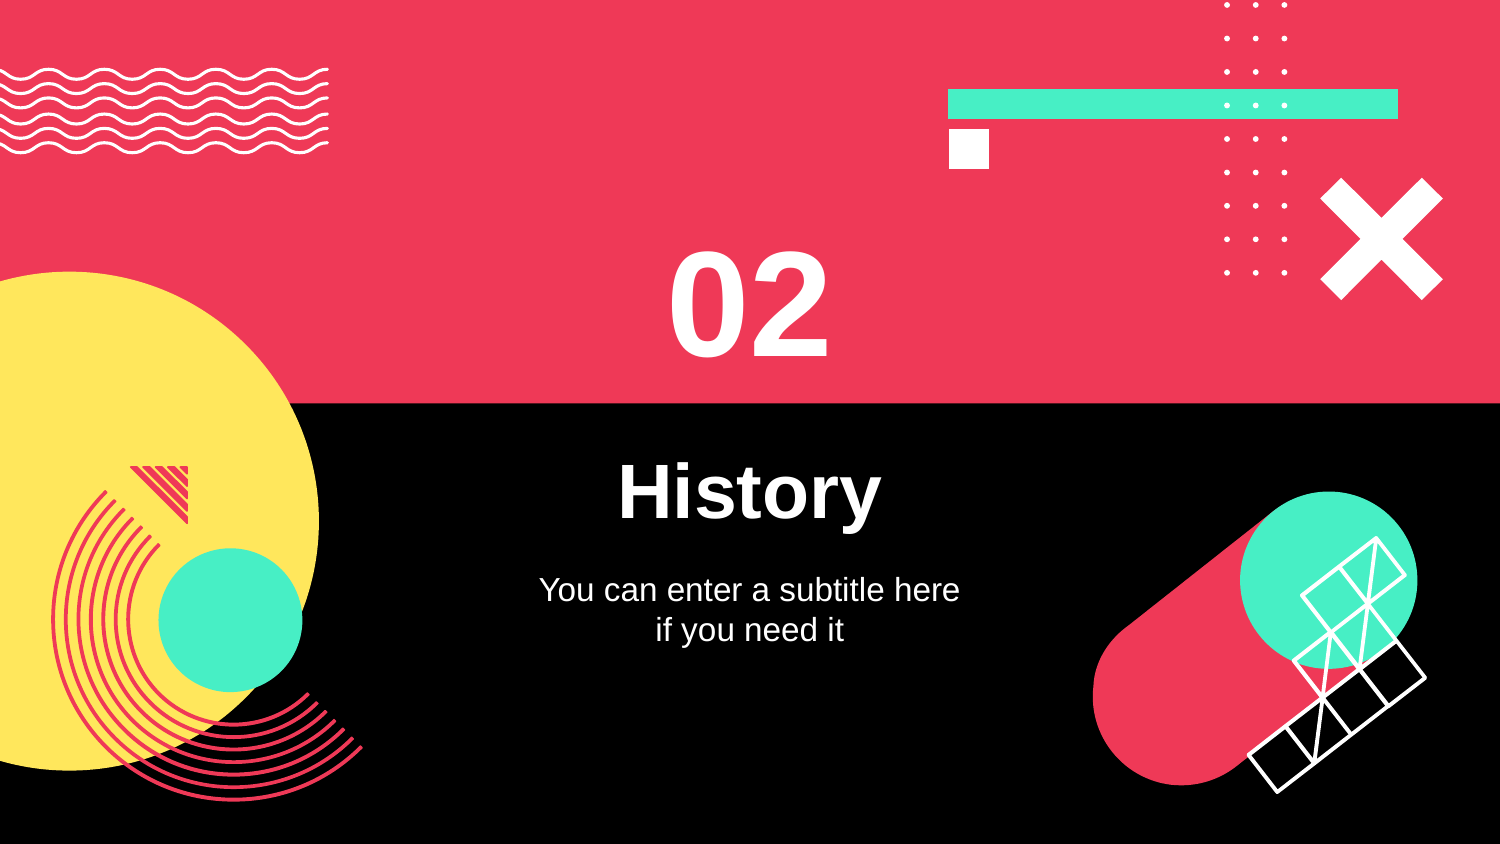

02
# History
You can enter a subtitle here if you need it